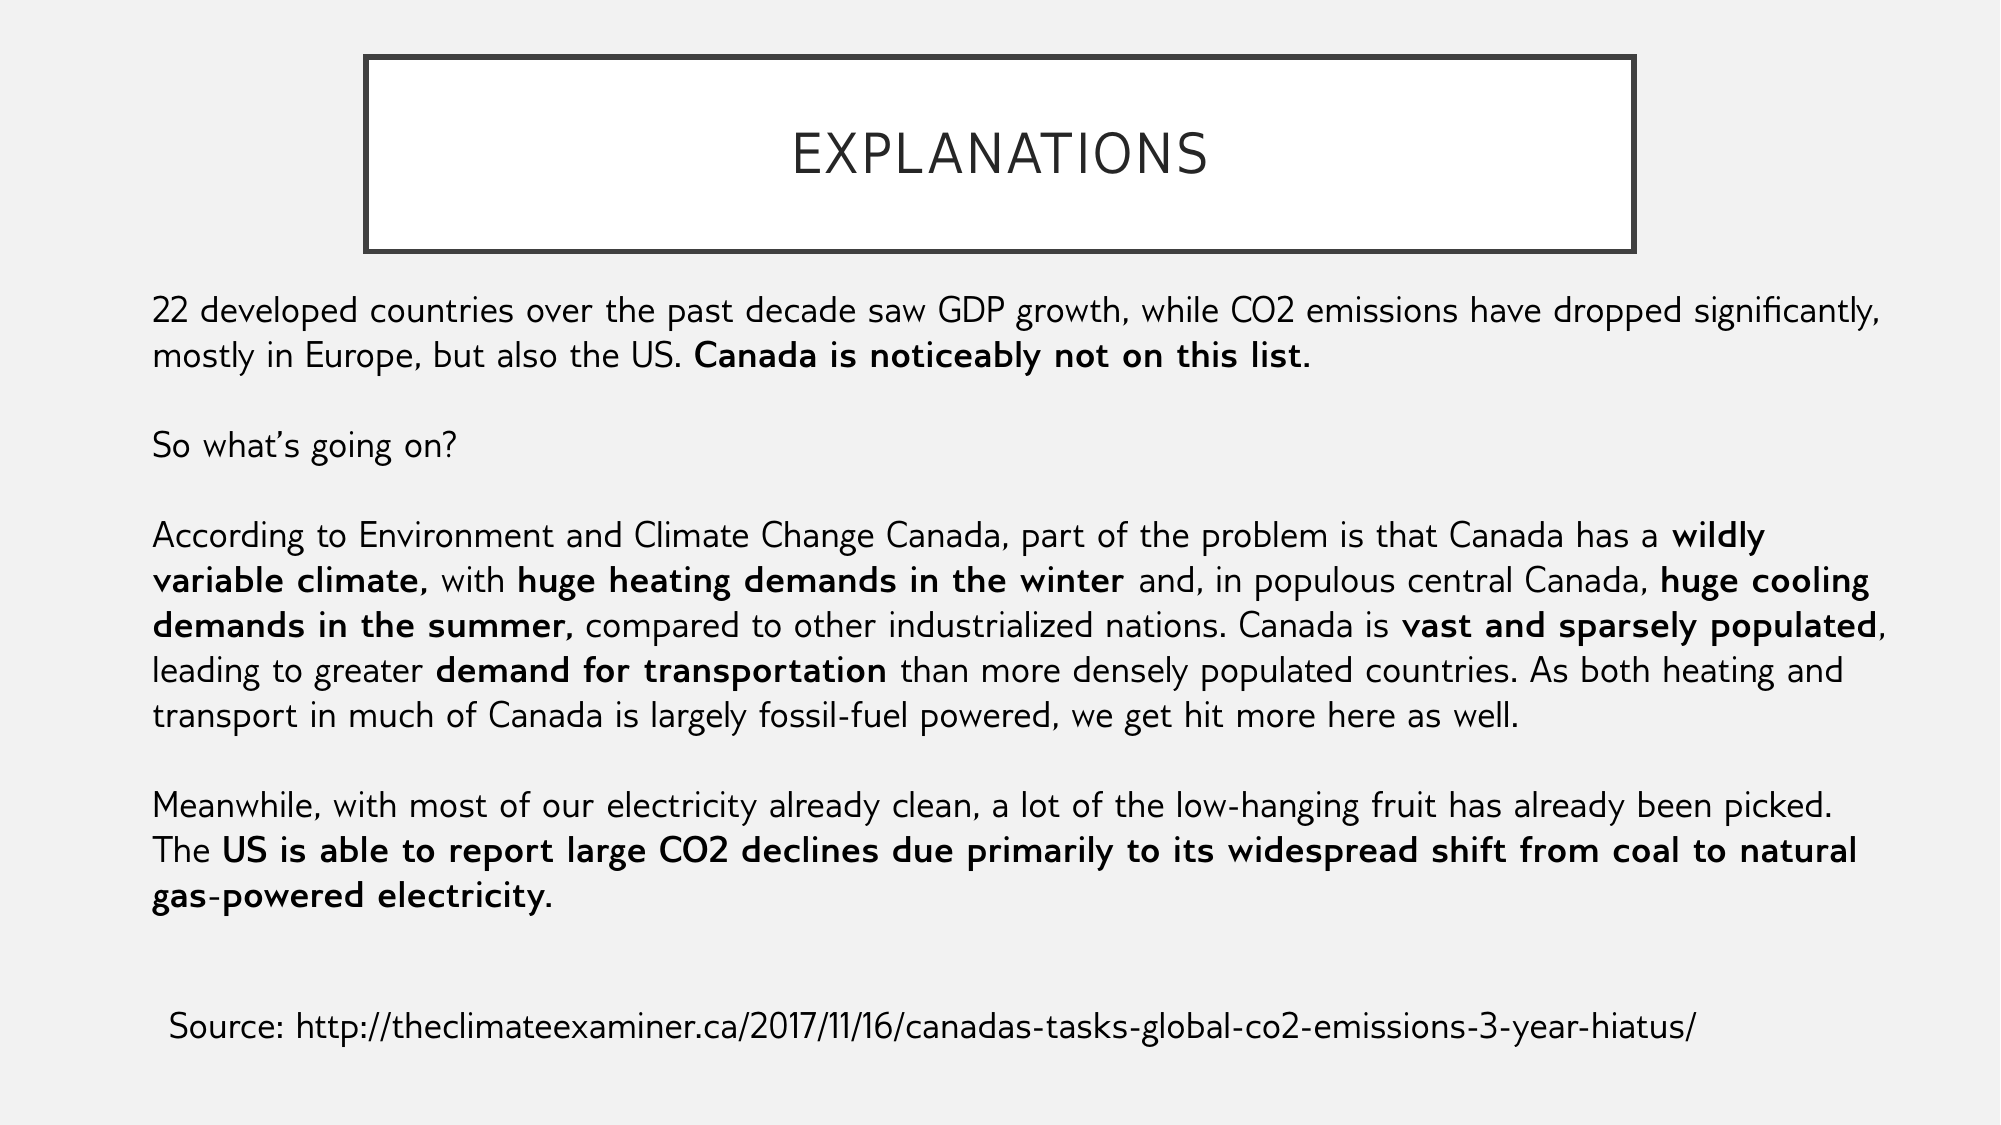

# Explanations
22 developed countries over the past decade saw GDP growth, while CO2 emissions have dropped significantly, mostly in Europe, but also the US. Canada is noticeably not on this list.

So what’s going on?

According to Environment and Climate Change Canada, part of the problem is that Canada has a wildly variable climate, with huge heating demands in the winter and, in populous central Canada, huge cooling demands in the summer, compared to other industrialized nations. Canada is vast and sparsely populated, leading to greater demand for transportation than more densely populated countries. As both heating and transport in much of Canada is largely fossil-fuel powered, we get hit more here as well.

Meanwhile, with most of our electricity already clean, a lot of the low-hanging fruit has already been picked. The US is able to report large CO2 declines due primarily to its widespread shift from coal to natural gas-powered electricity.

Source: http://theclimateexaminer.ca/2017/11/16/canadas-tasks-global-co2-emissions-3-year-hiatus/